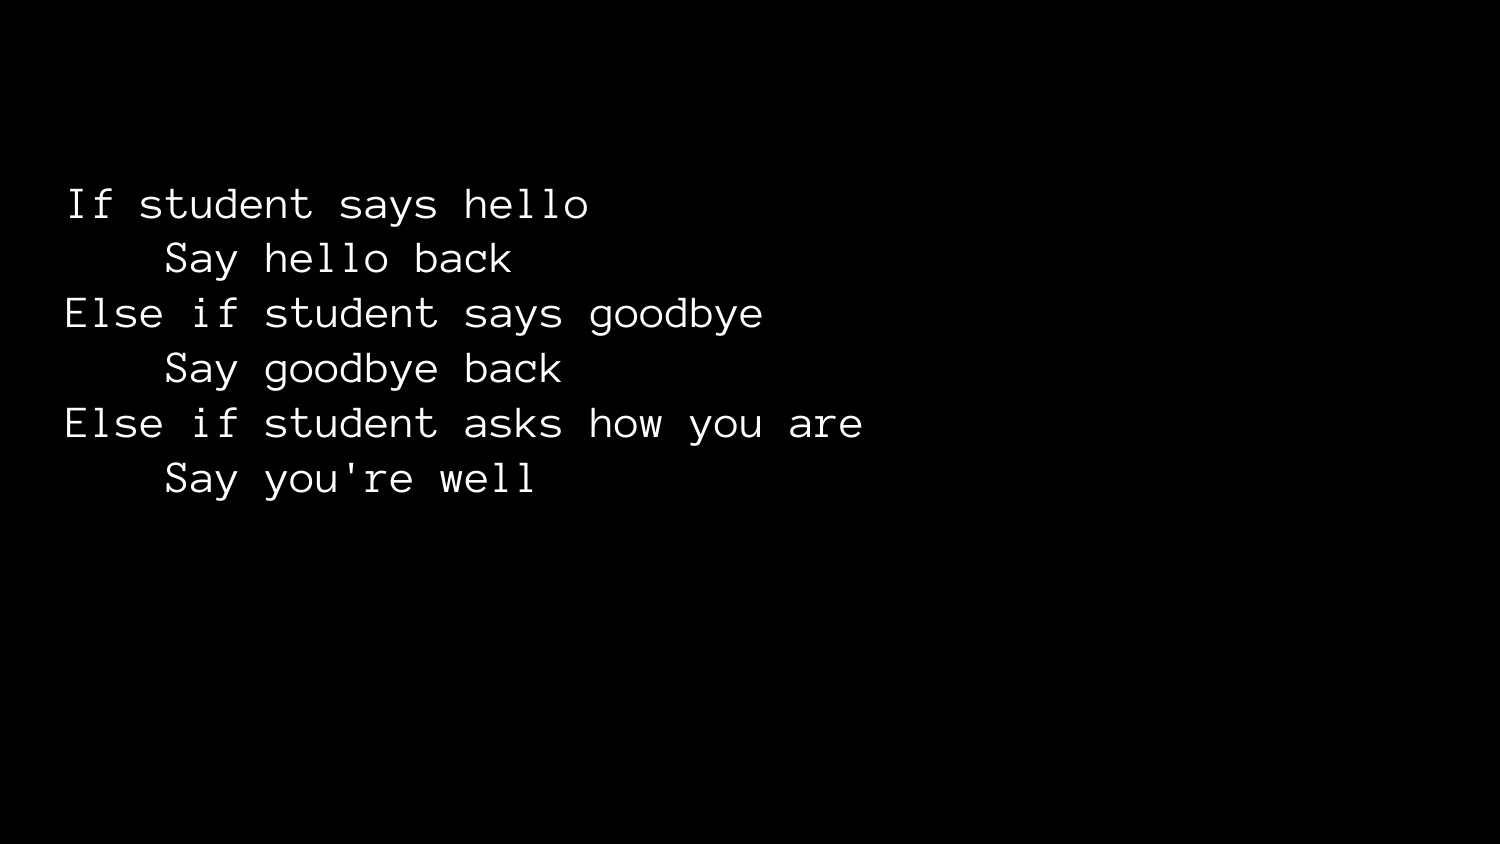

If student says hello
    Say hello back
Else if student says goodbye
    Say goodbye back
Else if student asks how you are
    Say you're well